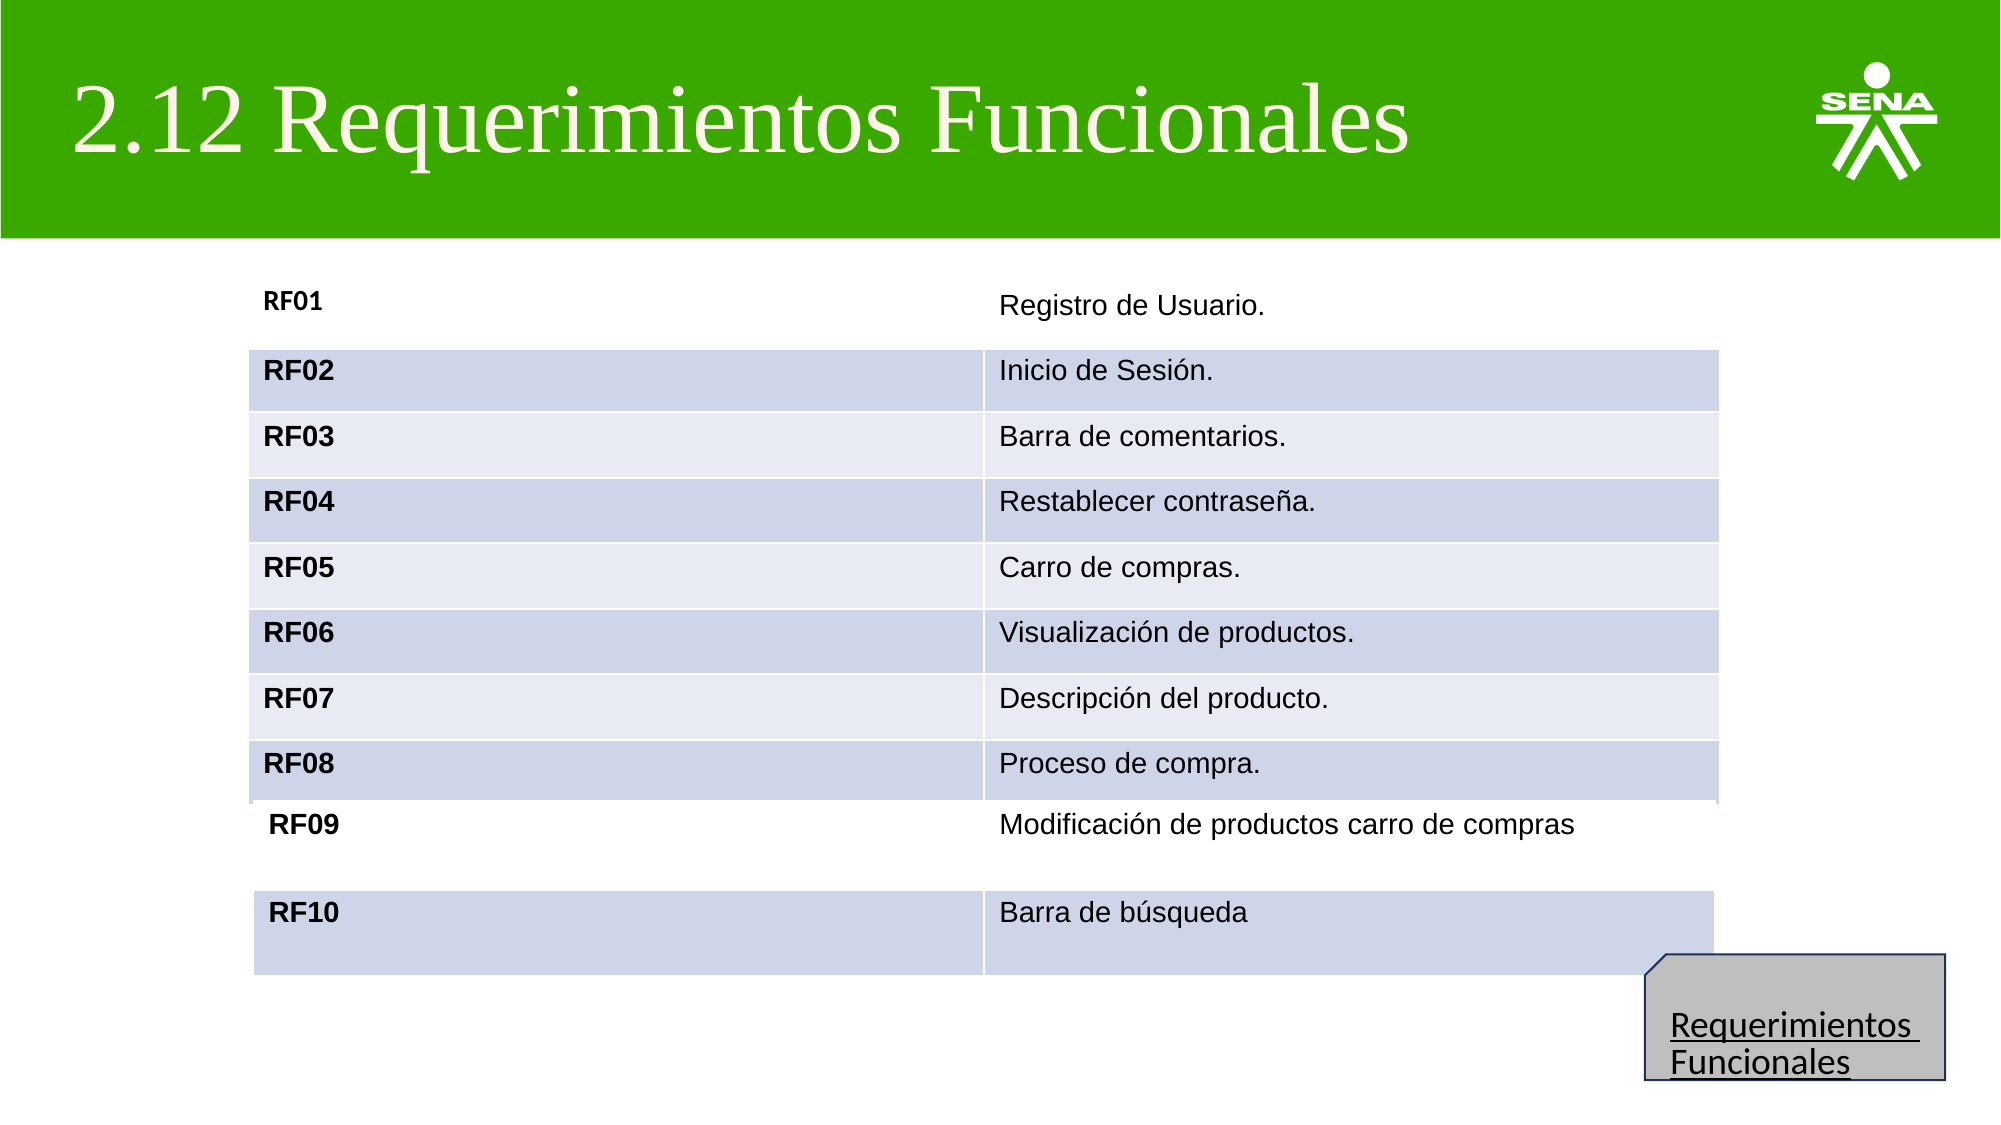

# 2.12 Requerimientos Funcionales

| RF01 | Registro de Usuario. |
| --- | --- |
| RF02 | Inicio de Sesión. |
| RF03 | Barra de comentarios. |
| RF04 | Restablecer contraseña. |
| RF05 | Carro de compras. |
| RF06 | Visualización de productos. |
| RF07 | Descripción del producto. |
| RF08 | Proceso de compra. |
| RF09 | Modificación de productos carro de compras |
| --- | --- |
| RF10 | Barra de búsqueda |
Requerimientos Funcionales